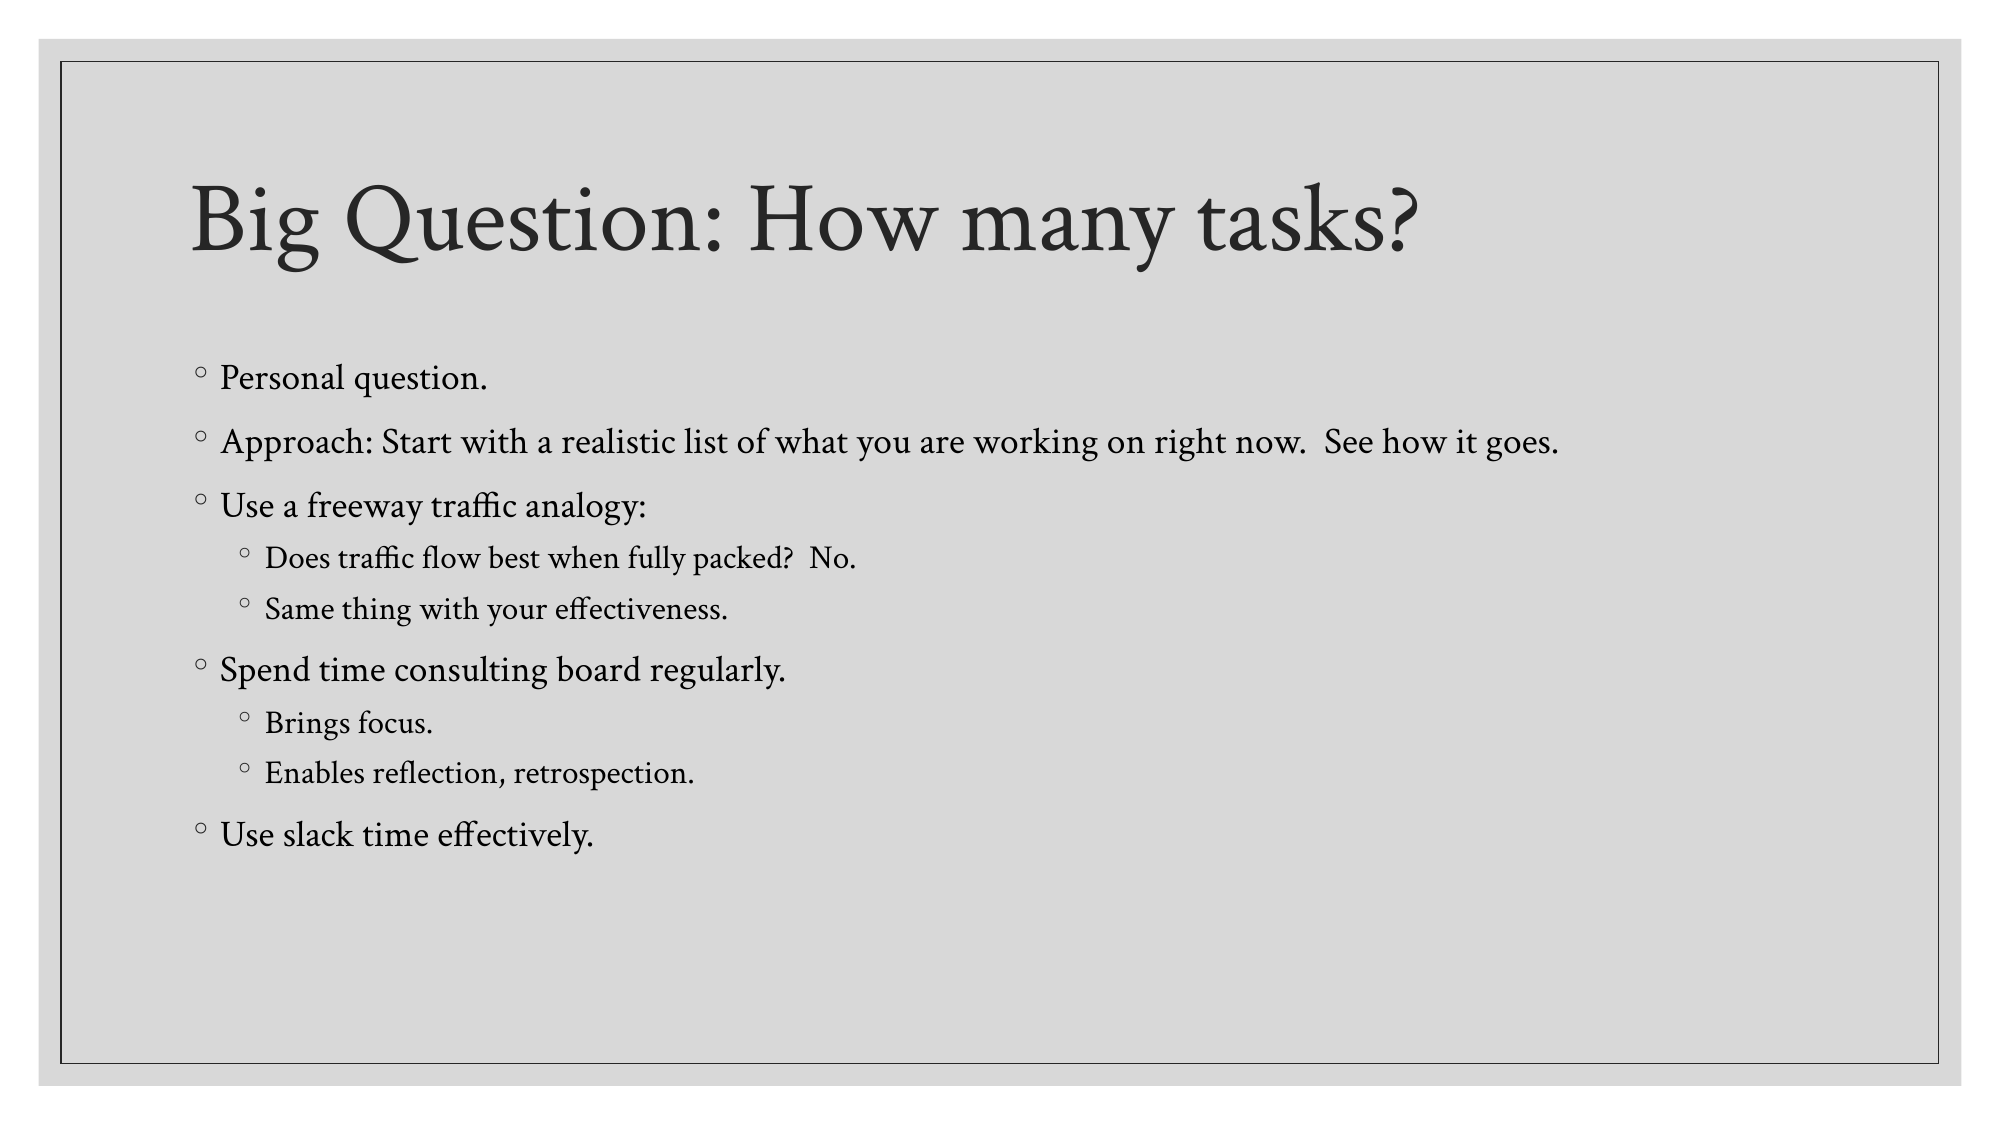

# Big Question: How many tasks?
Personal question.
Approach: Start with a realistic list of what you are working on right now.  See how it goes.
Use a freeway traffic analogy:
Does traffic flow best when fully packed?  No.
Same thing with your effectiveness.
Spend time consulting board regularly.
Brings focus.
Enables reflection, retrospection.
Use slack time effectively.